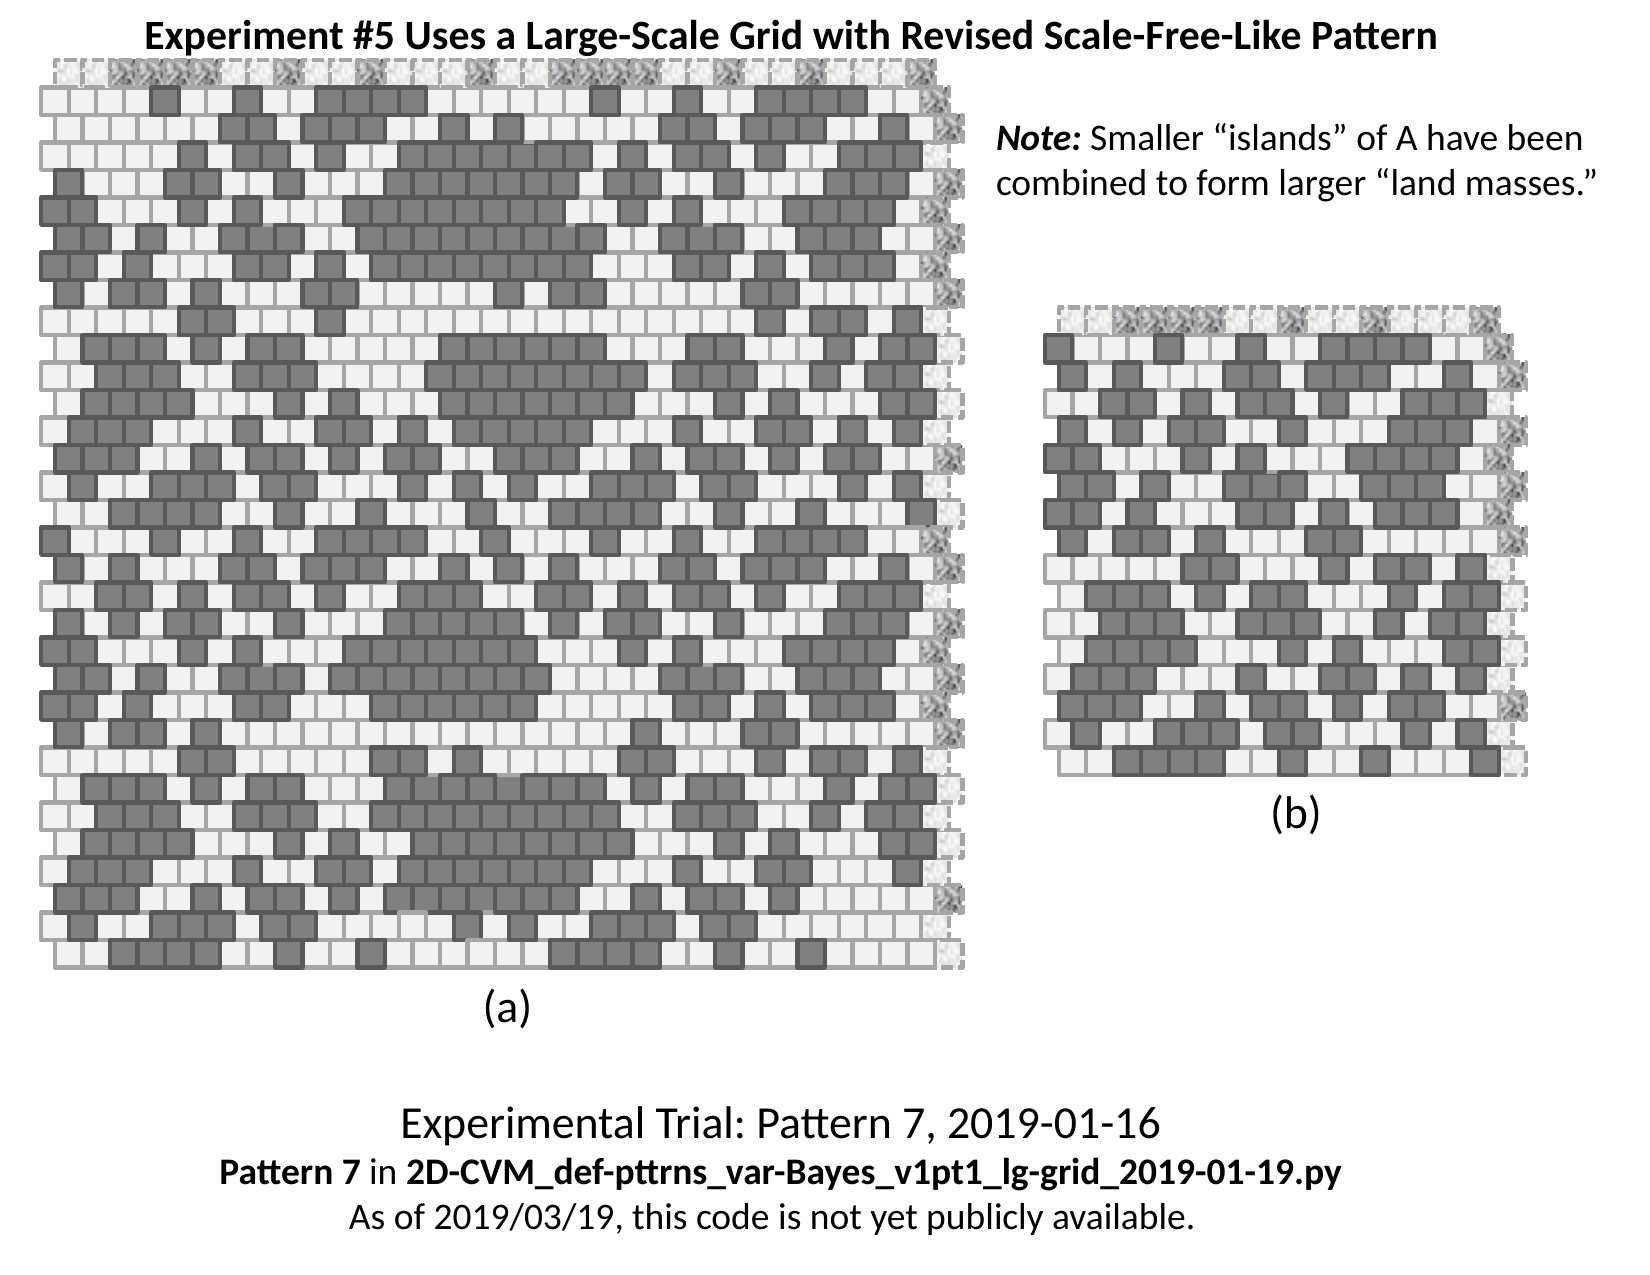

Experiment #5 Uses a Large-Scale Grid with Revised Scale-Free-Like Pattern

Note: Smaller “islands” of A have been combined to form larger “land masses.”

(b)

(a)
Experimental Trial: Pattern 7, 2019-01-16
Pattern 7 in 2D-CVM_def-pttrns_var-Bayes_v1pt1_lg-grid_2019-01-19.py
As of 2019/03/19, this code is not yet publicly available.